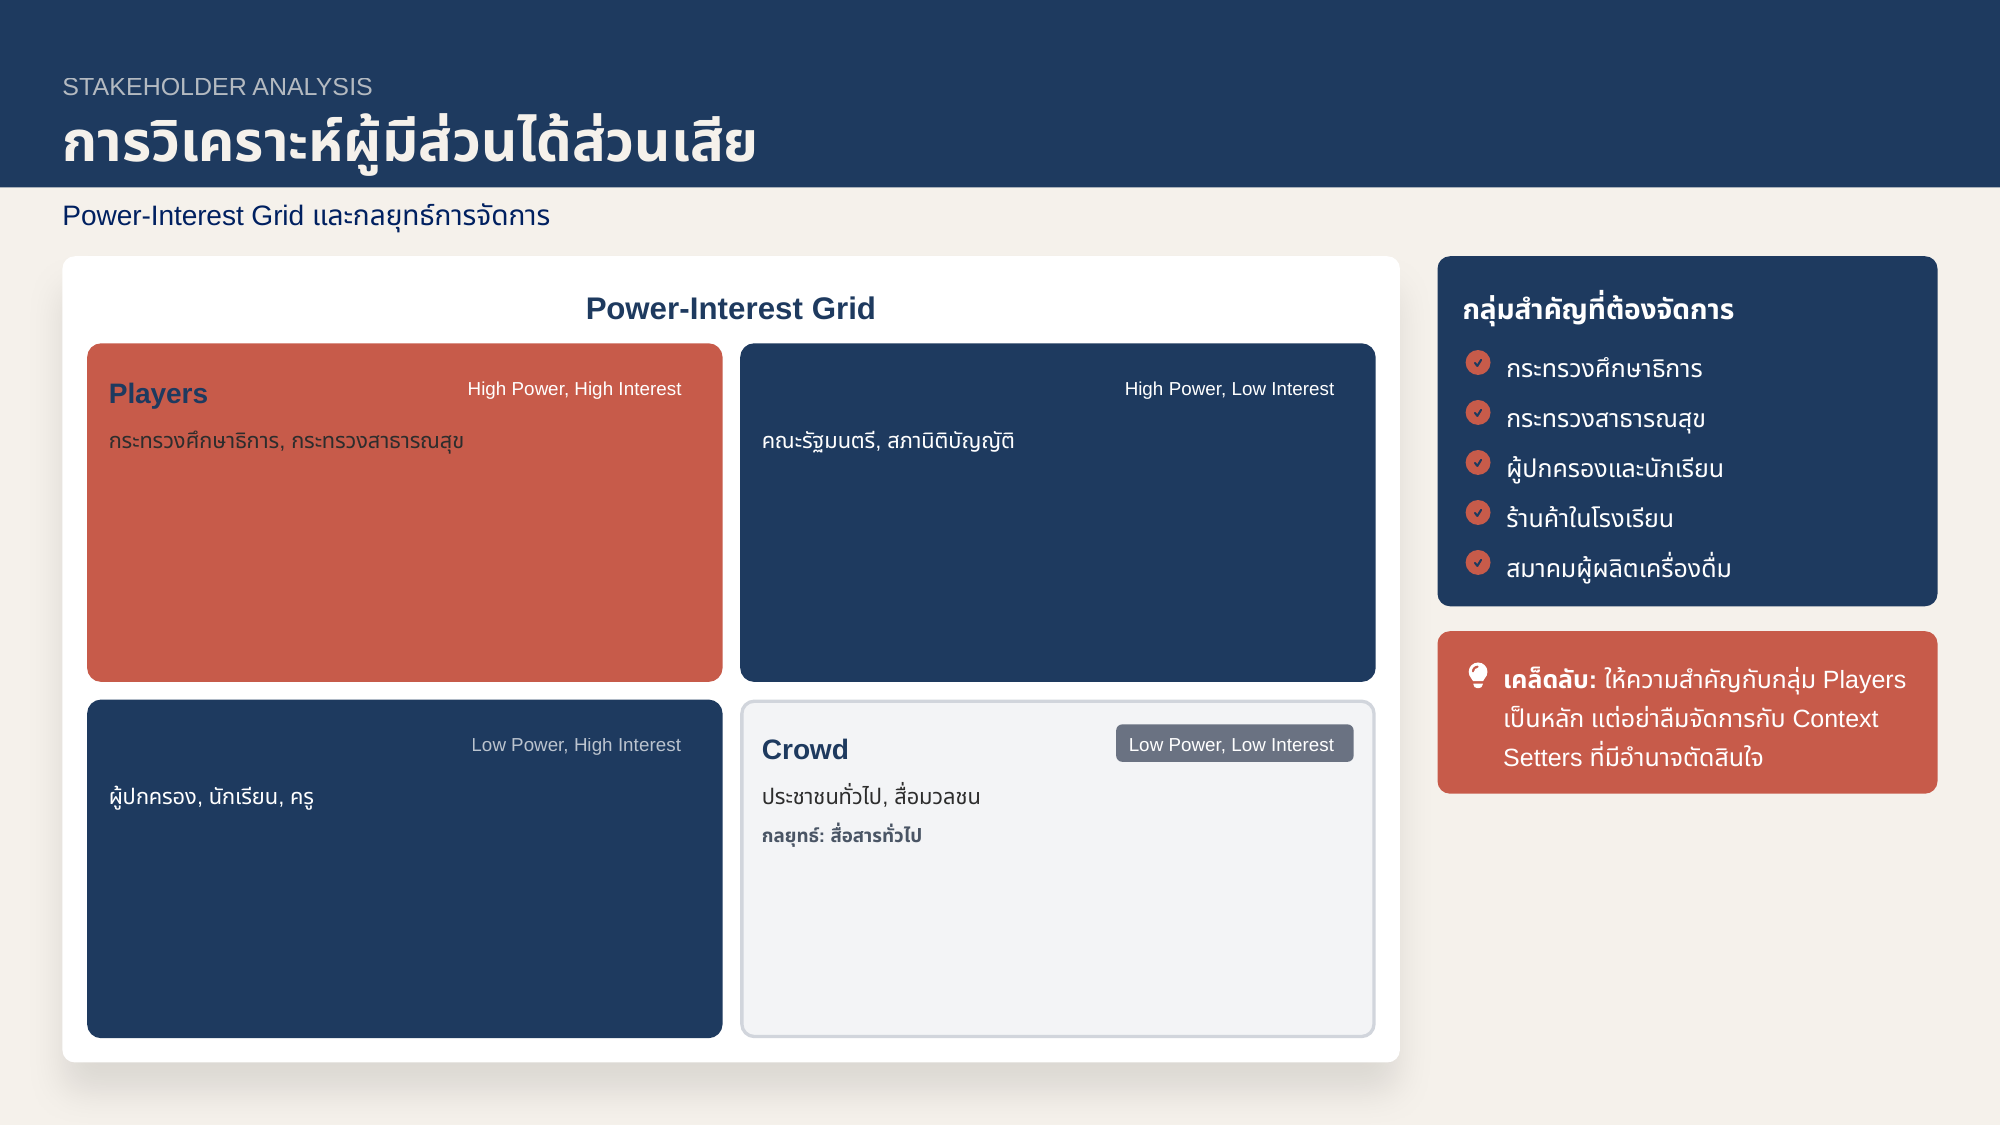

STAKEHOLDER ANALYSIS
การวิเคราะห์ผู้มีส่วนได้ส่วนเสีย
Power-Interest Grid และกลยุทธ์การจัดการ

Power-Interest Grid
กลุ่มสำคัญที่ต้องจัดการ
กระทรวงศึกษาธิการ

Players
Context Setters

High Power, High Interest

High Power, Low Interest
กระทรวงสาธารณสุข

กระทรวงศึกษาธิการ, กระทรวงสาธารณสุข
คณะรัฐมนตรี, สภานิติบัญญัติ
ผู้ปกครองและนักเรียน

กลยุทธ์: ร่วมมืออย่างใกล้ชิด
กลยุทธ์: รายงานและให้ข้อมูล
ร้านค้าในโรงเรียน

สมาคมผู้ผลิตเครื่องดื่ม

เคล็ดลับ: ให้ความสำคัญกับกลุ่ม Players เป็นหลัก แต่อย่าลืมจัดการกับ Context Setters ที่มีอำนาจตัดสินใจ

Subjects
Crowd

Low Power, High Interest

Low Power, Low Interest
ผู้ปกครอง, นักเรียน, ครู
ประชาชนทั่วไป, สื่อมวลชน
กลยุทธ์: ให้ข้อมูลและมีส่วนร่วม
กลยุทธ์: สื่อสารทั่วไป